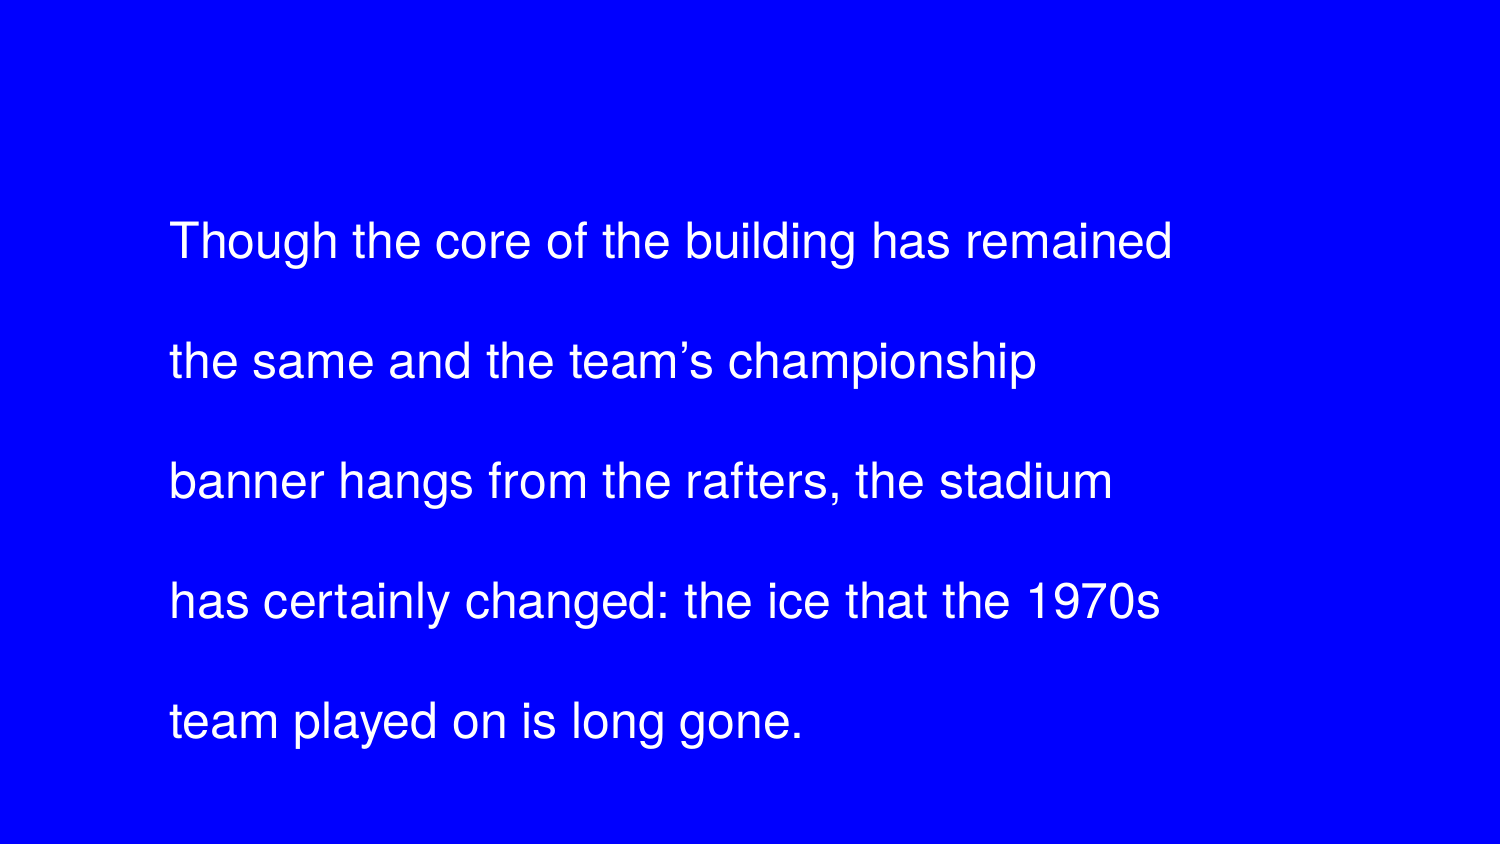

Though the core of the building has remained the same and the team’s championship banner hangs from the rafters, the stadium has certainly changed: the ice that the 1970s team played on is long gone.